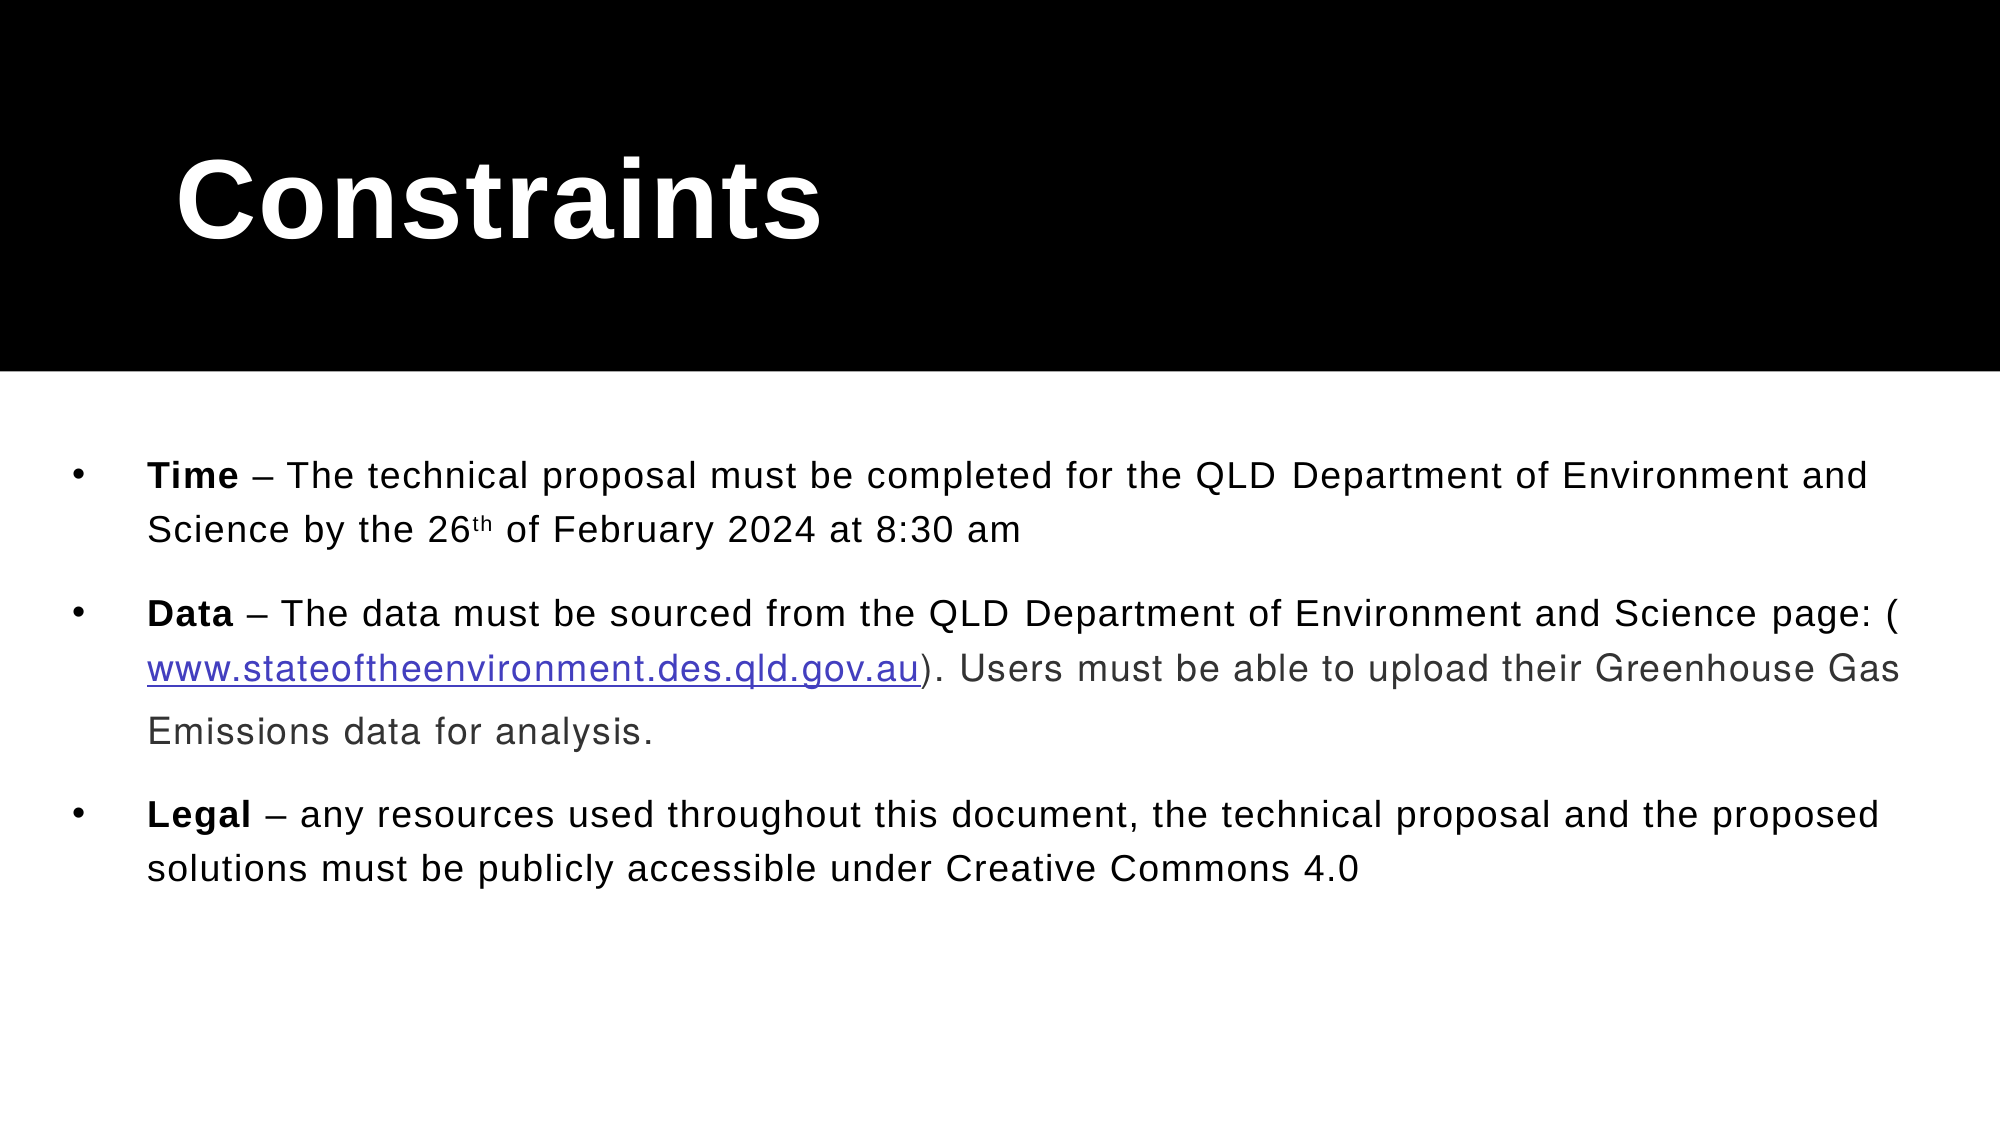

# Constraints
Time – The technical proposal must be completed for the QLD Department of Environment and Science by the 26th of February 2024 at 8:30 am
Data – The data must be sourced from the QLD Department of Environment and Science page: (www.stateoftheenvironment.des.qld.gov.au). Users must be able to upload their Greenhouse Gas Emissions data for analysis.
Legal – any resources used throughout this document, the technical proposal and the proposed solutions must be publicly accessible under Creative Commons 4.0